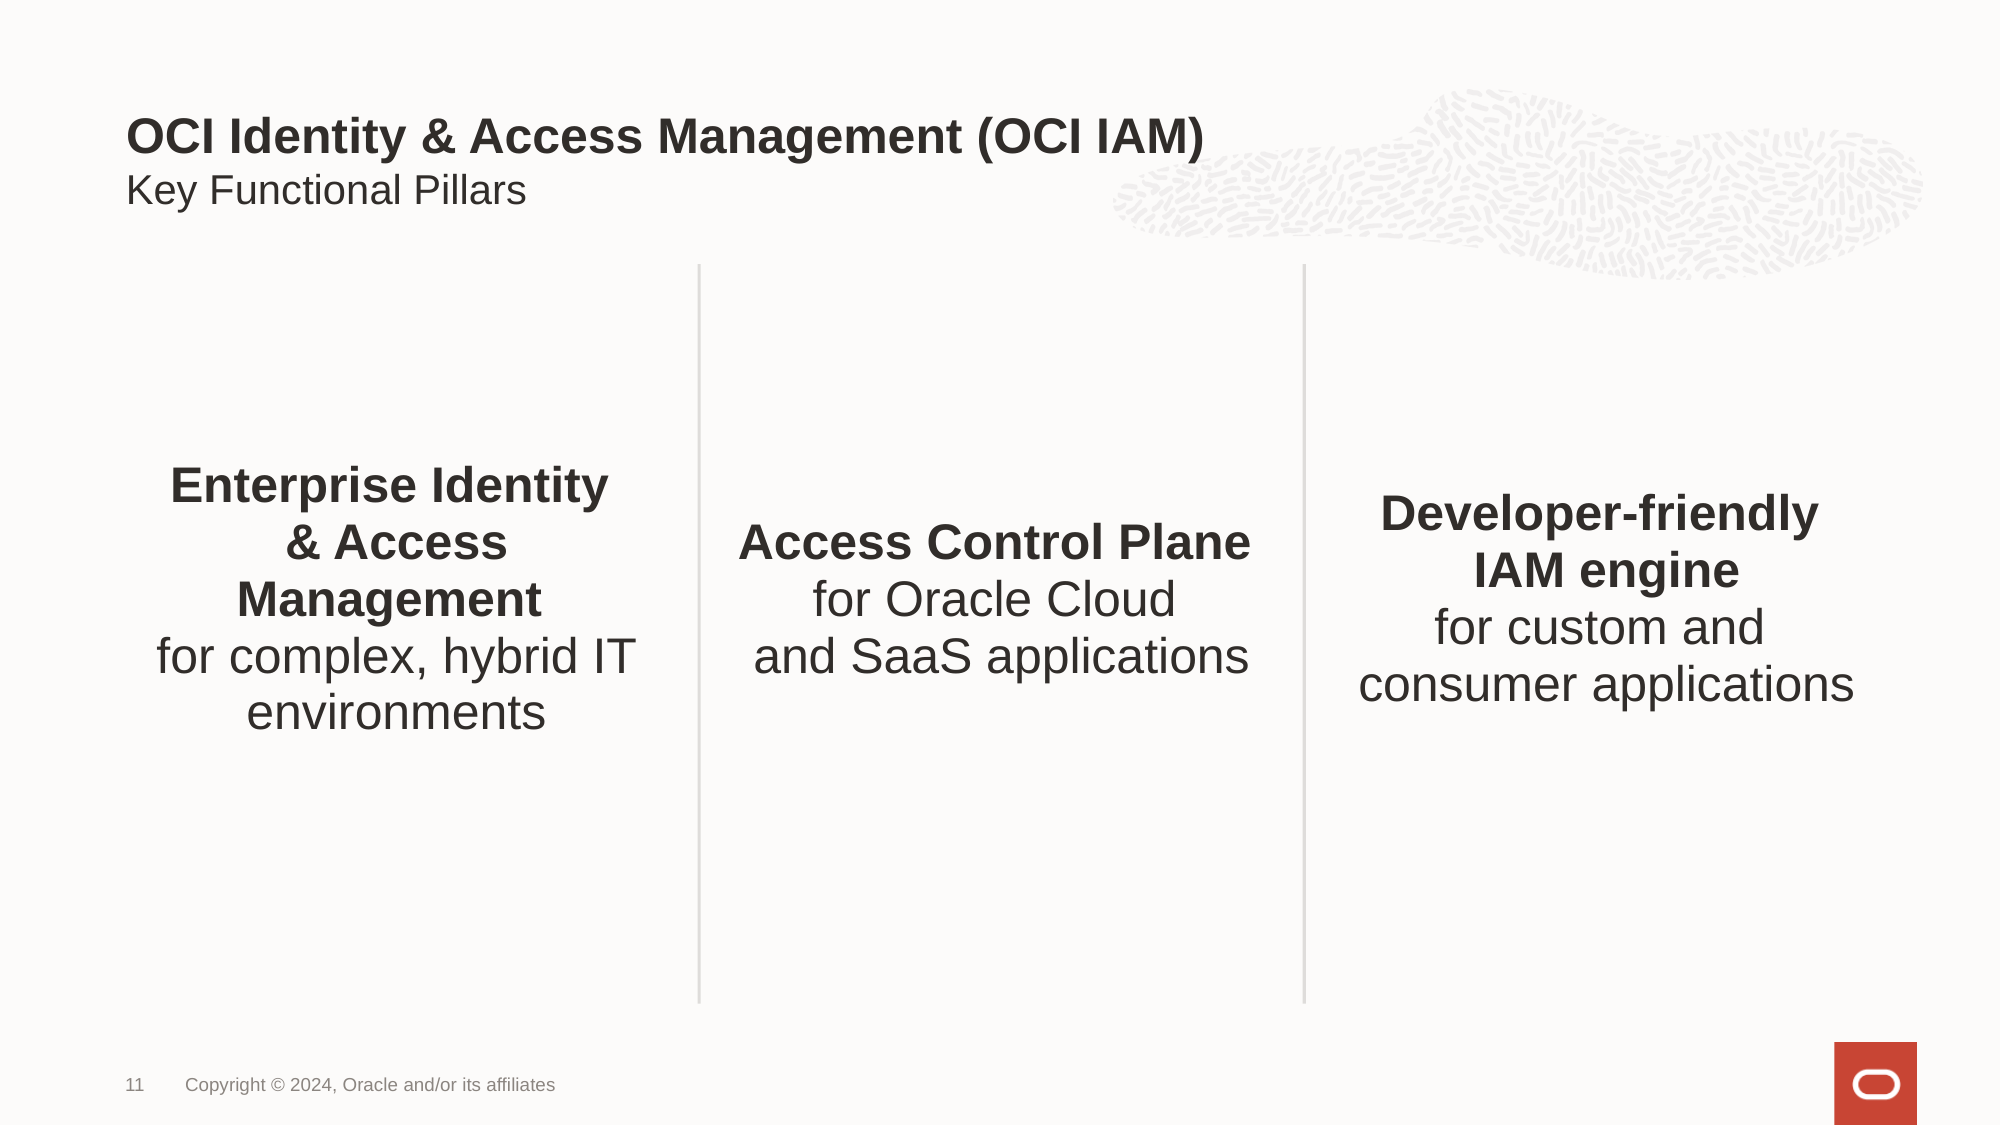

# OCI Identity & Access Management (OCI IAM)
Key Functional Pillars

Enterprise Identity
& Access Management
for complex, hybrid IT environments

Access Control Plane
for Oracle Cloud
and SaaS applications

Developer-friendly
IAM engine
for custom and
consumer applications

11
Copyright © 2024, Oracle and/or its affiliates